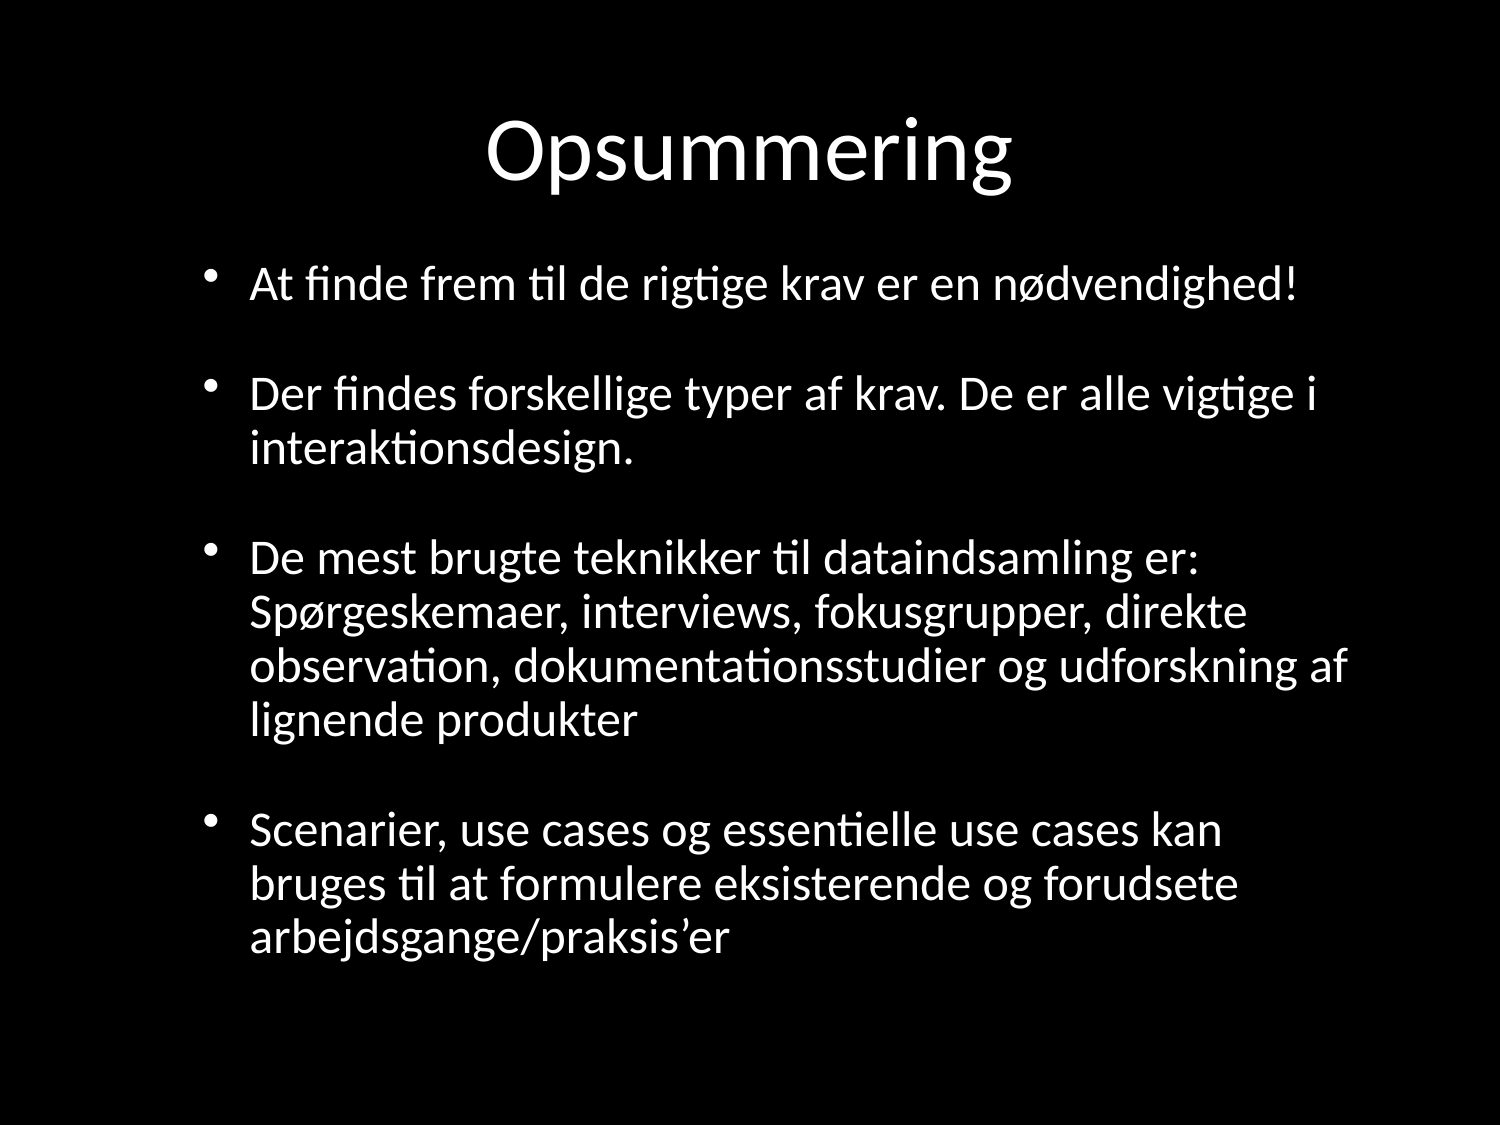

# Opsummering
At finde frem til de rigtige krav er en nødvendighed!

Der findes forskellige typer af krav. De er alle vigtige i interaktionsdesign.

De mest brugte teknikker til dataindsamling er: Spørgeskemaer, interviews, fokusgrupper, direkte observation, dokumentationsstudier og udforskning af lignende produkter

Scenarier, use cases og essentielle use cases kan bruges til at formulere eksisterende og forudsete arbejdsgange/praksis’er